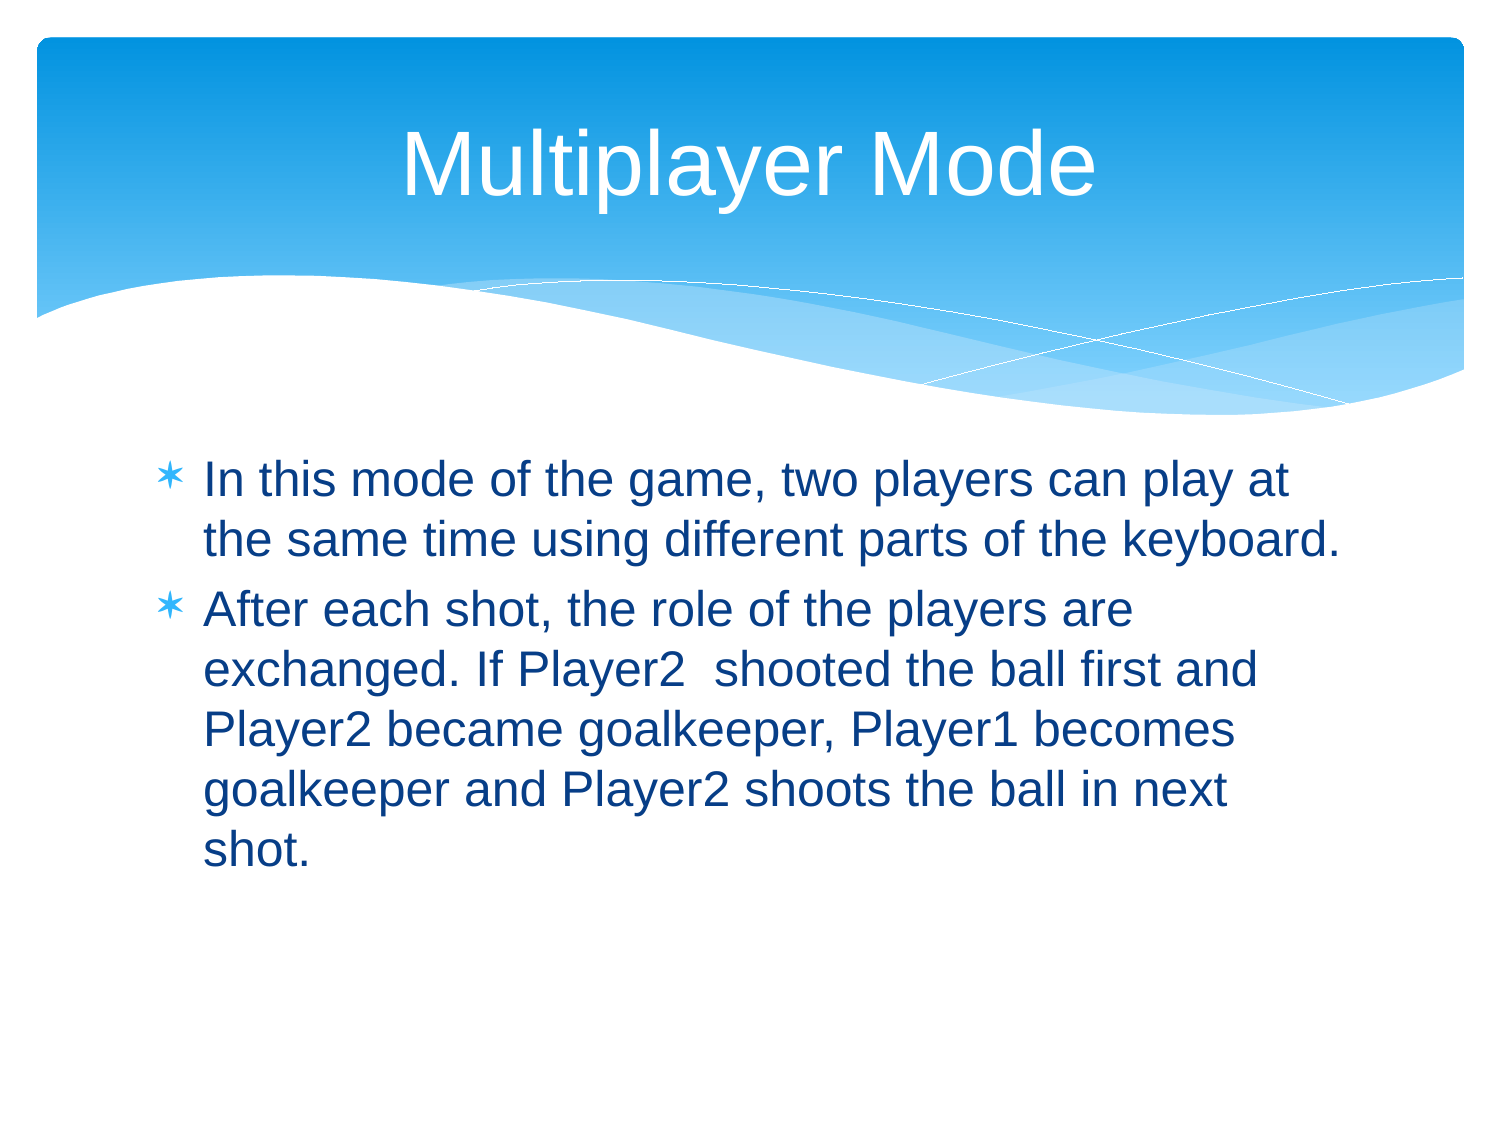

# Multiplayer Mode
In this mode of the game, two players can play at the same time using different parts of the keyboard.
After each shot, the role of the players are exchanged. If Player2  shooted the ball first and Player2 became goalkeeper, Player1 becomes goalkeeper and Player2 shoots the ball in next shot.